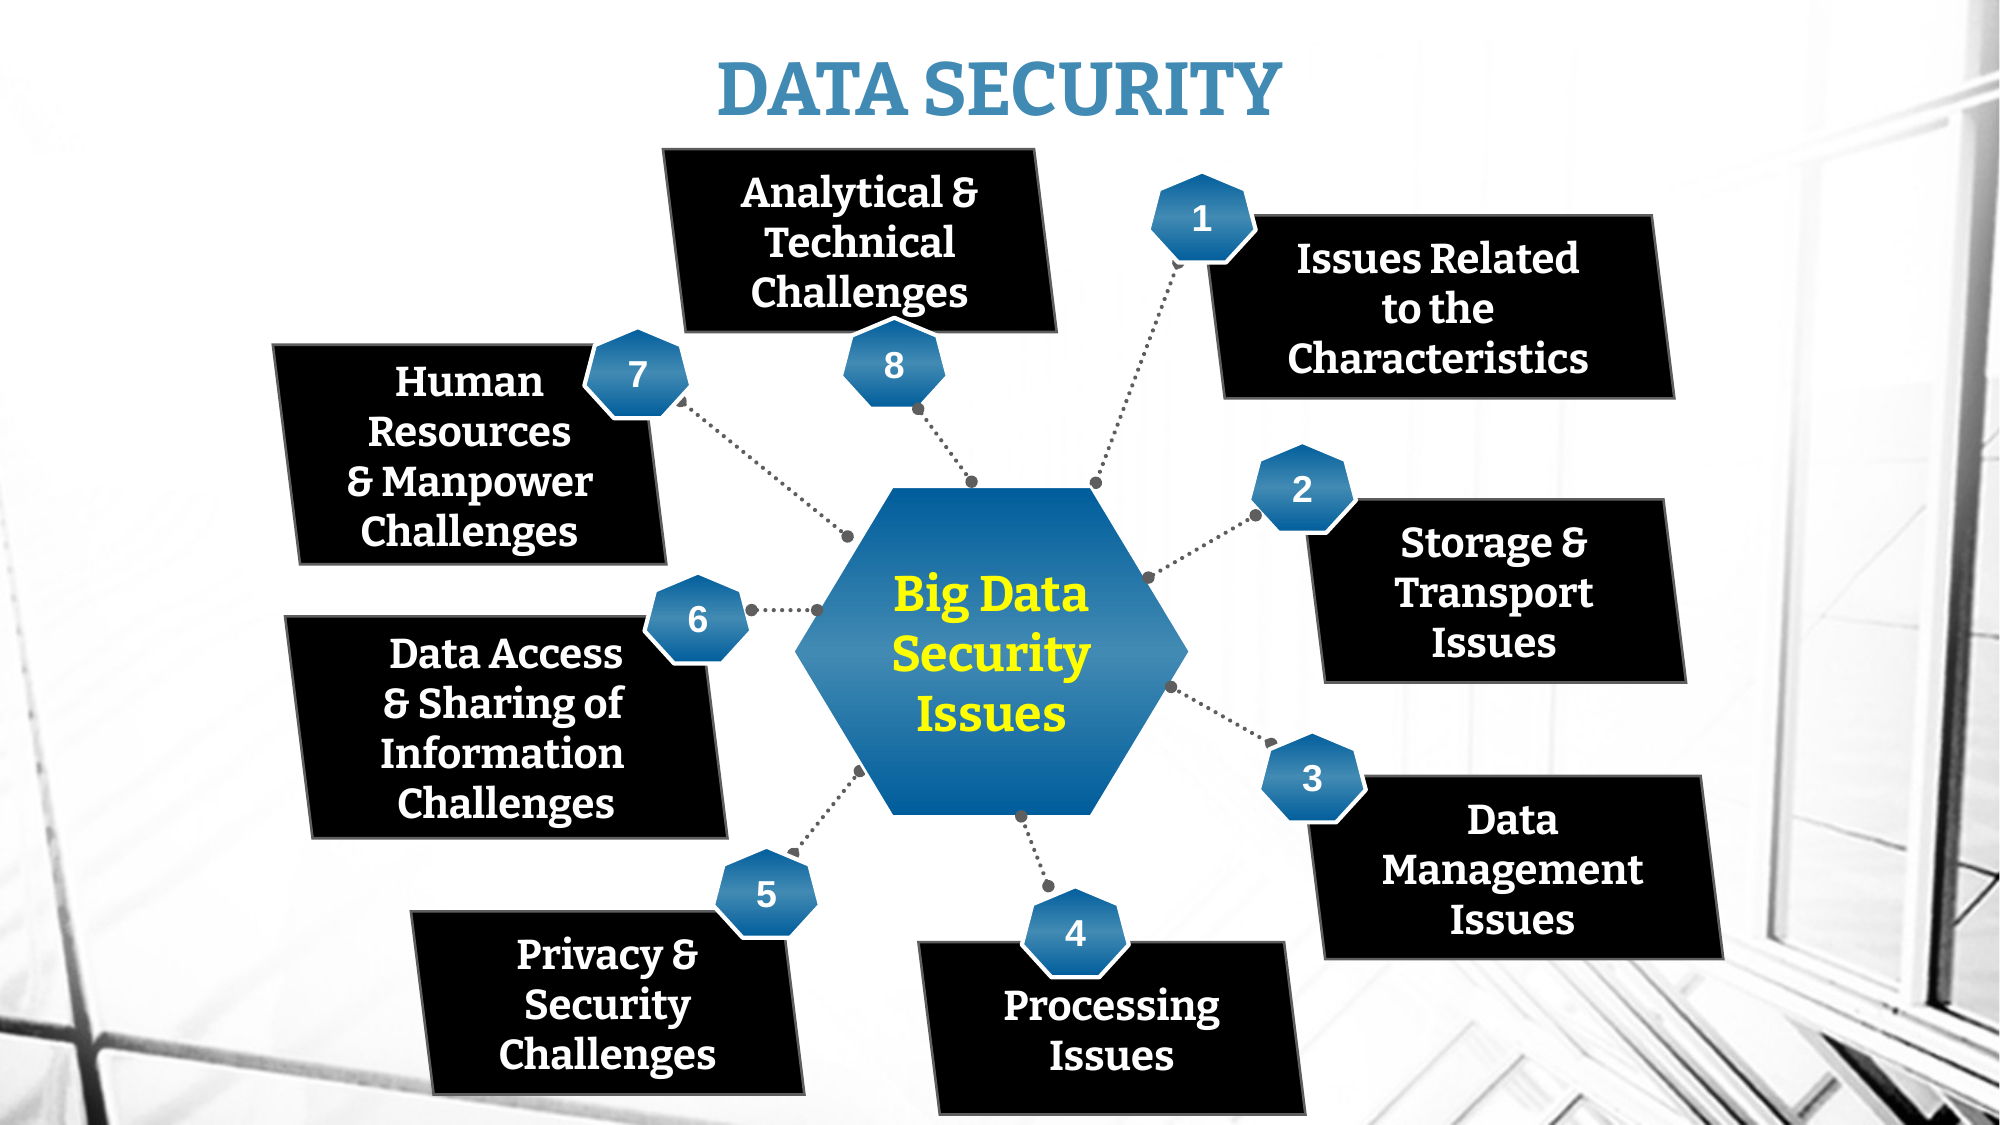

# DATA SECURITY
Analytical &
Technical
Challenges
1
Issues Related
to the
Characteristics

8

7
Human
Resources
& Manpower
Challenges

2
Big Data
Security
Issues
Storage &
Transport
Issues

6

Data Access
& Sharing of
Information
Challenges

3

Data
Management
Issues

5
4
Privacy &
Security
Challenges
Processing
Issues